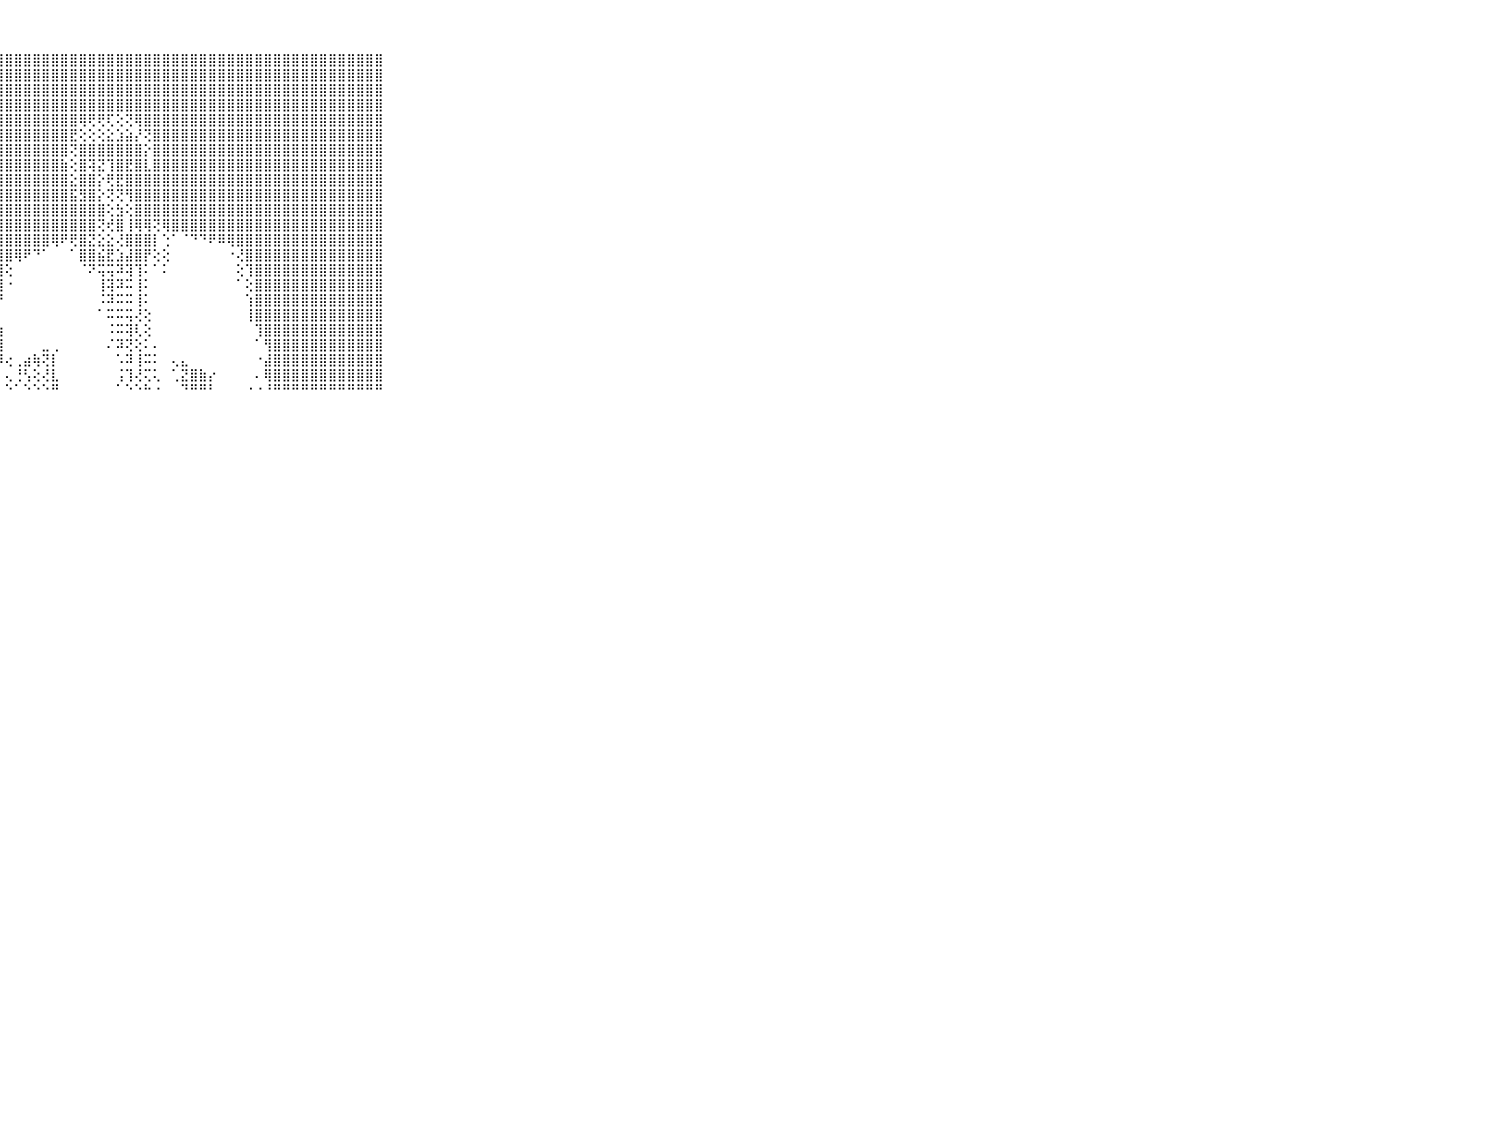

⠀⠀⠀⠀⠀⠀⠀⠀⠀⠀⠀⣿⣿⣿⣿⣿⣿⣿⣿⣿⣿⣿⣿⣿⣿⣿⣿⣿⣿⣿⣿⣿⣿⣿⣿⣿⣿⣿⣿⣿⣿⣿⣿⣿⣿⣿⣿⣿⣿⣿⣿⣿⣿⣿⣿⣿⣿⣿⣿⣿⣿⣿⣿⣿⣿⣿⣿⣿⣿⠀⠀⠀⠀⠀⠀⠀⠀⠀⠀⠀⠀
⠀⠀⠀⠀⠀⠀⠀⠀⠀⠀⠀⣿⣿⣿⣿⣿⣿⣿⣿⣿⣿⣿⣿⣿⣿⣿⣿⣿⣿⣿⣿⣿⣿⣿⣿⣿⣿⣿⣿⣿⣿⣿⣿⣿⣿⣿⣿⣿⣿⣿⣿⣿⣿⣿⣿⣿⣿⣿⣿⣿⣿⣿⣿⣿⣿⣿⣿⣿⣿⠀⠀⠀⠀⠀⠀⠀⠀⠀⠀⠀⠀
⠀⠀⠀⠀⠀⠀⠀⠀⠀⠀⠀⣿⣿⣿⣿⣿⣿⣿⣿⣿⣿⣿⣿⣿⣿⣿⣿⣿⣿⣿⣿⣿⣿⣿⣿⣿⣿⣿⣿⣿⣿⣿⣿⣿⣿⣿⣿⣿⣿⣿⣿⣿⣿⣿⣿⣿⣿⣿⣿⣿⣿⣿⣿⣿⣿⣿⣿⣿⣿⠀⠀⠀⠀⠀⠀⠀⠀⠀⠀⠀⠀
⠀⠀⠀⠀⠀⠀⠀⠀⠀⠀⠀⣿⣿⣿⣿⣿⣿⣿⣿⣿⣿⣿⣿⣿⣿⣿⣿⣿⣿⣿⣿⣿⣿⣿⣿⣿⣿⣿⣿⣿⣿⣿⣿⣿⣿⣿⣿⣿⣿⣿⣿⣿⣿⣿⣿⣿⣿⣿⣿⣿⣿⣿⣿⣿⣿⣿⣿⣿⣿⠀⠀⠀⠀⠀⠀⠀⠀⠀⠀⠀⠀
⠀⠀⠀⠀⠀⠀⠀⠀⠀⠀⠀⣿⣿⣿⣿⣿⣿⣿⣿⣿⣿⣿⣿⣿⣿⣿⣿⣿⣿⣿⣿⣿⣿⣿⣿⣿⢿⢟⢟⢏⢕⢝⢿⣿⣿⣿⣿⣿⣿⣿⣿⣿⣿⣿⣿⣿⣿⣿⣿⣿⣿⣿⣿⣿⣿⣿⣿⣿⣿⠀⠀⠀⠀⠀⠀⠀⠀⠀⠀⠀⠀
⠀⠀⠀⠀⠀⠀⠀⠀⠀⠀⠀⣿⣿⣿⣿⣿⣿⣿⣿⣿⣿⣿⣿⣿⣿⣿⣿⣿⣿⣿⣿⣿⣿⣿⣿⣟⢕⢕⢕⣕⣱⣵⡜⢝⣿⣿⣿⣿⣿⣿⣿⣿⣿⣿⣿⣿⣿⣿⣿⣿⣿⣿⣿⣿⣿⣿⣿⣿⣿⠀⠀⠀⠀⠀⠀⠀⠀⠀⠀⠀⠀
⠀⠀⠀⠀⠀⠀⠀⠀⠀⠀⠀⣿⣿⣿⣿⣿⣿⣿⣿⣿⣿⣿⣿⣿⣿⣿⣿⣿⣿⣿⣿⣿⣿⣿⣿⢝⣿⣿⣿⣿⣿⣿⣿⡕⣿⣿⣿⣿⣿⣿⣿⣿⣿⣿⣿⣿⣿⣿⣿⣿⣿⣿⣿⣿⣿⣿⣿⣿⣿⠀⠀⠀⠀⠀⠀⠀⠀⠀⠀⠀⠀
⠀⠀⠀⠀⠀⠀⠀⠀⠀⠀⠀⣿⣿⣿⣿⣿⣿⣿⣿⣿⣿⣿⣿⣿⣿⣿⣿⣿⣿⣿⣿⣿⣿⣿⣷⢕⣿⢽⣝⢹⣿⣟⣿⣇⣿⣿⣿⣿⣿⣿⣿⣿⣿⣿⣿⣿⣿⣿⣿⣿⣿⣿⣿⣿⣿⣿⣿⣿⣿⠀⠀⠀⠀⠀⠀⠀⠀⠀⠀⠀⠀
⠀⠀⠀⠀⠀⠀⠀⠀⠀⠀⠀⣿⣿⣿⣿⣿⣿⣿⣿⣿⣿⣿⣿⣿⣿⣿⣿⣿⣿⣿⣿⣿⣿⣿⣿⣕⣿⣿⡕⢟⣟⣿⣿⣿⣿⣿⣿⣿⣿⣿⣿⣿⣿⣿⣿⣿⣿⣿⣿⣿⣿⣿⣿⣿⣿⣿⣿⣿⣿⠀⠀⠀⠀⠀⠀⠀⠀⠀⠀⠀⠀
⠀⠀⠀⠀⠀⠀⠀⠀⠀⠀⠀⣿⣿⣿⣿⣿⣿⣿⣿⣿⣿⣿⣿⣿⣿⣿⣿⣿⣿⣿⣿⣿⣿⣿⣿⣯⣻⣿⡕⢝⢝⢻⣿⣿⣿⣿⣿⣿⣿⣿⣿⣿⣿⣿⣿⣿⣿⣿⣿⣿⣿⣿⣿⣿⣿⣿⣿⣿⣿⠀⠀⠀⠀⠀⠀⠀⠀⠀⠀⠀⠀
⠀⠀⠀⠀⠀⠀⠀⠀⠀⠀⠀⣿⣿⣿⣿⣿⣿⣿⣿⣿⣿⣿⣿⣿⣿⣿⣿⣿⣿⣿⣿⣿⣿⣿⣿⣿⣿⣿⣿⢕⣳⢕⣿⣿⣿⣿⣿⣿⣿⣿⣿⣿⣿⣿⣿⣿⣿⣿⣿⣿⣿⣿⣿⣿⣿⣿⣿⣿⣿⠀⠀⠀⠀⠀⠀⠀⠀⠀⠀⠀⠀
⠀⠀⠀⠀⠀⠀⠀⠀⠀⠀⠀⣿⣿⣿⣿⣿⣿⣿⣿⣿⣿⣿⣿⣿⣿⣿⣿⣿⣿⣿⣿⣿⣿⣿⣿⣿⣿⣿⢝⢞⣿⢸⢿⢿⢝⢿⣿⣿⣿⣿⣿⣿⣿⣿⣿⣿⣿⣿⣿⣿⣿⣿⣿⣿⣿⣿⣿⣿⣿⠀⠀⠀⠀⠀⠀⠀⠀⠀⠀⠀⠀
⠀⠀⠀⠀⠀⠀⠀⠀⠀⠀⠀⣿⣿⣿⣿⣿⣿⣿⣿⣿⣿⣿⣿⣿⣿⣿⣿⣿⣿⣿⣿⣿⣿⢿⠟⢟⣿⣝⣕⣕⢜⣿⣿⣿⡇⢑⠁⠈⠙⠙⠟⠿⢿⣿⣿⣿⣿⣿⣿⣿⣿⣿⣿⣿⣿⣿⣿⣿⣿⠀⠀⠀⠀⠀⠀⠀⠀⠀⠀⠀⠀
⠀⠀⠀⠀⠀⠀⠀⠀⠀⠀⠀⣿⣿⣿⣿⣿⣿⣿⣿⣿⣿⣿⣿⣿⣿⣿⣿⣿⣿⢿⠟⠙⠁⠀⠀⠁⣿⣿⣮⣟⣱⣼⣿⡟⢕⢕⠀⠀⠀⠀⠀⠀⠐⢜⣿⣿⣿⣿⣿⣿⣿⣿⣿⣿⣿⣿⣿⣿⣿⠀⠀⠀⠀⠀⠀⠀⠀⠀⠀⠀⠀
⠀⠀⠀⠀⠀⠀⠀⠀⠀⠀⠀⣿⣿⣿⣿⣿⣿⣿⣿⣿⣿⣿⣿⣿⣿⣿⣿⣿⢕⠀⠀⠀⠀⠀⠀⠀⠈⠝⢭⢭⠽⢽⢹⠅⠁⠅⠀⠀⠀⠀⠀⠀⠀⢕⢹⣿⣿⣿⣿⣿⣿⣿⣿⣿⣿⣿⣿⣿⣿⠀⠀⠀⠀⠀⠀⠀⠀⠀⠀⠀⠀
⠀⠀⠀⠀⠀⠀⠀⠀⠀⠀⠀⣿⣿⣿⣿⣿⣿⣿⣿⣿⣿⣿⣿⣿⣿⣿⣿⣿⠐⠀⠀⠀⠀⠀⠀⠀⠀⠀⢸⢽⠽⠭⢸⠅⠀⠀⠀⠀⠀⠀⠀⠀⠀⠁⢕⣿⣿⣿⣿⣿⣿⣿⣿⣿⣿⣿⣿⣿⣿⠀⠀⠀⠀⠀⠀⠀⠀⠀⠀⠀⠀
⠀⠀⠀⠀⠀⠀⠀⠀⠀⠀⠀⣿⣿⣿⣿⣿⣿⣿⣿⣿⣿⣿⣿⣿⣿⣿⣿⡟⠀⠀⠀⠀⠀⠀⠀⠀⠀⠀⠨⠽⠭⠭⢸⠅⠀⠀⠀⠀⠀⠀⠀⠀⠀⠀⢱⣿⣿⣿⣿⣿⣿⣿⣿⣿⣿⣿⣿⣿⣿⠀⠀⠀⠀⠀⠀⠀⠀⠀⠀⠀⠀
⠀⠀⠀⠀⠀⠀⠀⠀⠀⠀⠀⣿⣿⣿⣿⣿⣿⣿⣿⣿⣿⣿⣿⣿⣿⣿⣿⡇⠀⠀⠀⠀⠀⠀⠀⠀⠀⠀⠁⠭⠭⢭⢜⢕⠀⠀⠀⠀⠀⠀⠀⠀⠀⠀⢸⣿⣿⣿⣿⣿⣿⣿⣿⣿⣿⣿⣿⣿⣿⠀⠀⠀⠀⠀⠀⠀⠀⠀⠀⠀⠀
⠀⠀⠀⠀⠀⠀⠀⠀⠀⠀⠀⣿⣿⣿⣿⣿⣿⣿⣿⣿⣿⣿⣿⣿⣿⣿⣿⣷⠀⠀⠀⠀⠀⠀⠀⠀⠀⠀⠀⠨⠭⢽⢇⢕⠀⠀⠀⠀⠀⠀⠀⠀⠀⠀⠀⢹⣿⣿⣿⣿⣿⣿⣿⣿⣿⣿⣿⣿⣿⠀⠀⠀⠀⠀⠀⠀⠀⠀⠀⠀⠀
⠀⠀⠀⠀⠀⠀⠀⠀⠀⠀⠀⣿⣿⣿⣿⣿⣿⣿⣿⣿⣿⣿⣿⣿⣿⣿⣿⣿⠀⠀⠀⠀⣀⢀⠀⠀⠀⠀⠀⠌⠽⢝⢕⠅⠄⠀⠀⠀⠀⠀⠀⠀⠀⠀⠀⠁⢻⣿⣿⣿⣿⣿⣿⣿⣿⣿⣿⣿⣿⠀⠀⠀⠀⠀⠀⠀⠀⠀⠀⠀⠀
⠀⠀⠀⠀⠀⠀⠀⠀⠀⠀⠀⣿⣿⣿⣿⣿⣿⣿⣿⣿⣿⣿⣿⣿⣿⣿⣿⡿⢔⢀⣴⢷⢝⡇⠀⠀⠀⠀⠀⠀⠡⠽⢸⠭⠅⠀⢄⣄⠀⠀⠀⠀⠀⠀⠀⠐⣼⣿⣿⣿⣿⣿⣿⣿⣿⣿⣿⣿⣿⠀⠀⠀⠀⠀⠀⠀⠀⠀⠀⠀⠀
⠀⠀⠀⠀⠀⠀⠀⠀⠀⠀⠀⣿⣿⣿⣿⣿⣿⣿⣿⣿⣿⣿⣿⣿⣿⣿⣿⠇⢄⢘⢣⢕⢜⣇⠀⠀⠀⠀⠀⠀⢨⢹⢜⢍⢅⠀⢁⣝⣿⣷⡔⠀⠀⠀⠀⠄⢿⣿⣿⣿⣿⣿⣿⣿⣿⣿⣿⣿⣿⠀⠀⠀⠀⠀⠀⠀⠀⠀⠀⠀⠀
⠀⠀⠀⠀⠀⠀⠀⠀⠀⠀⠀⠛⠛⠛⠛⠛⠛⠛⠛⠛⠛⠛⠛⠛⠛⠛⠛⠀⠑⠁⠑⠑⠑⠛⠀⠀⠀⠀⠀⠀⠁⠑⠑⠓⠐⠀⠀⠙⠛⠛⠃⠀⠀⠀⠐⠐⠘⠛⠛⠛⠛⠛⠛⠛⠛⠛⠛⠛⠛⠀⠀⠀⠀⠀⠀⠀⠀⠀⠀⠀⠀